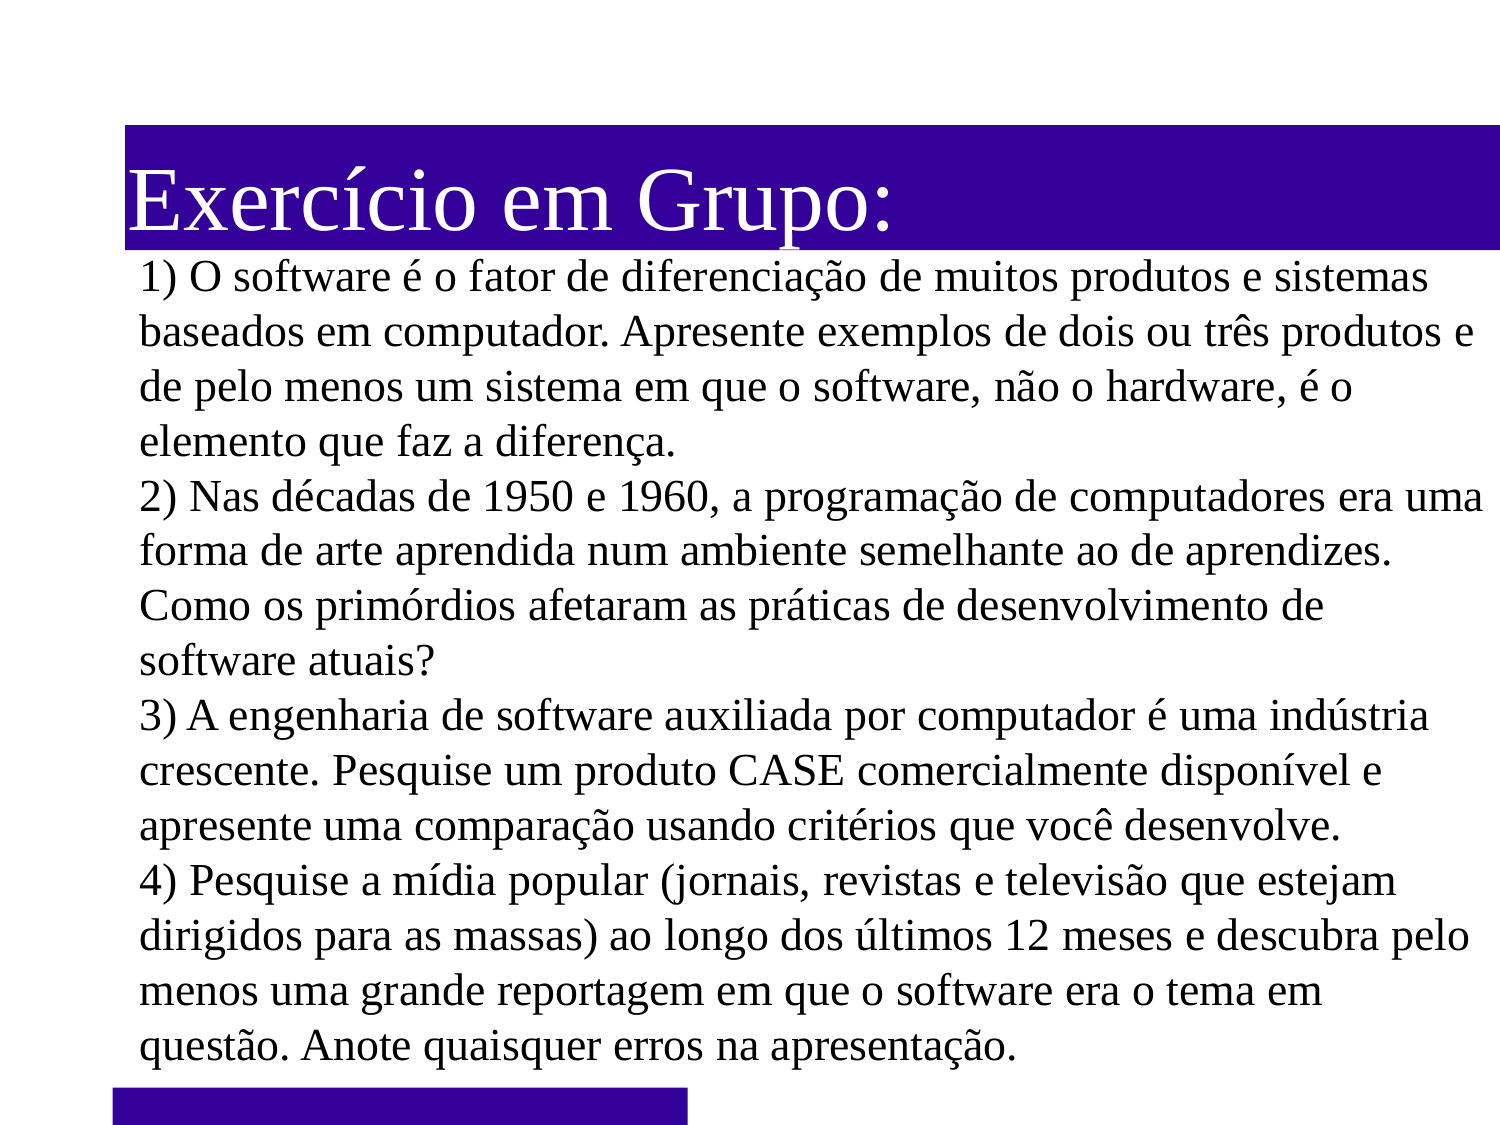

Exercício em Grupo:
1) O software é o fator de diferenciação de muitos produtos e sistemas baseados em computador. Apresente exemplos de dois ou três produtos e de pelo menos um sistema em que o software, não o hardware, é o elemento que faz a diferença.
2) Nas décadas de 1950 e 1960, a programação de computadores era uma forma de arte aprendida num ambiente semelhante ao de aprendizes. Como os primórdios afetaram as práticas de desenvolvimento de software atuais?
3) A engenharia de software auxiliada por computador é uma indústria crescente. Pesquise um produto CASE comercialmente disponível e apresente uma comparação usando critérios que você desenvolve.
4) Pesquise a mídia popular (jornais, revistas e televisão que estejam dirigidos para as massas) ao longo dos últimos 12 meses e descubra pelo menos uma grande reportagem em que o software era o tema em questão. Anote quaisquer erros na apresentação.